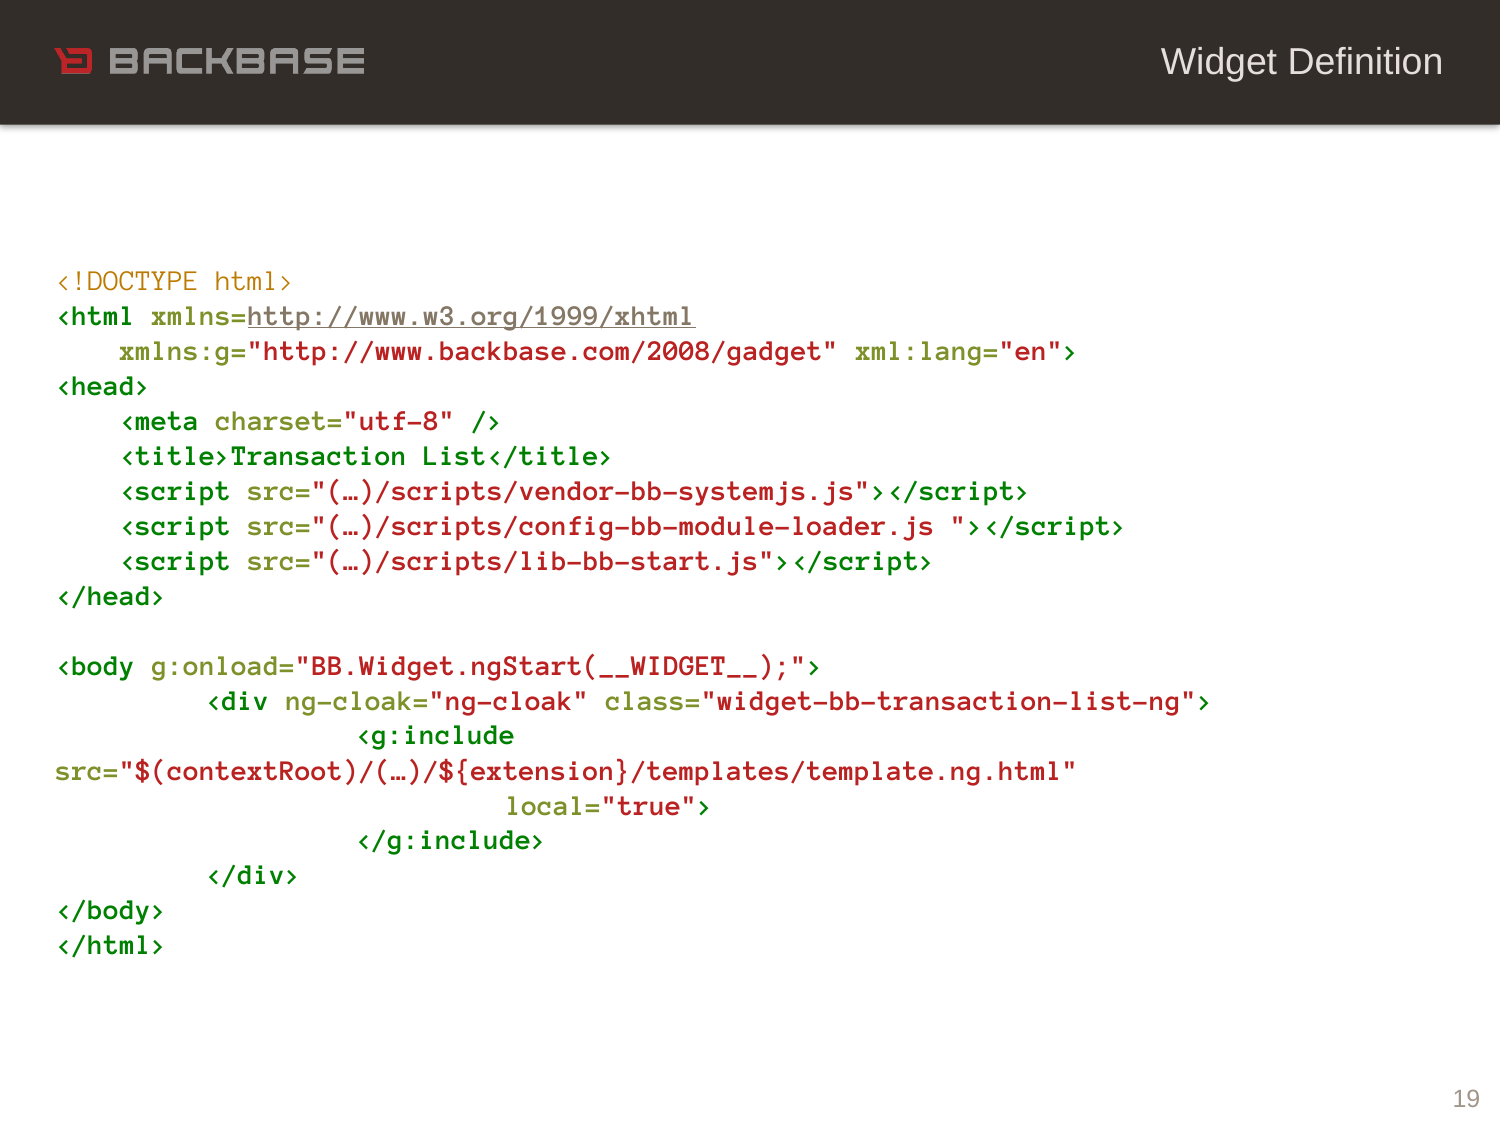

19
Widget Definition
<!DOCTYPE html>
<html xmlns=http://www.w3.org/1999/xhtml
    xmlns:g="http://www.backbase.com/2008/gadget" xml:lang="en">
<head>
    <meta charset="utf-8" />
    <title>Transaction List</title>
    <script src="(…)/scripts/vendor-bb-systemjs.js"></script>
    <script src="(…)/scripts/config-bb-module-loader.js "></script>
    <script src="(…)/scripts/lib-bb-start.js"></script>
</head>

<body g:onload="BB.Widget.ngStart(__WIDGET__);">
	<div ng-cloak="ng-cloak" class="widget-bb-transaction-list-ng">
		<g:include src="$(contextRoot)/(…)/${extension}/templates/template.ng.html"
			local="true">
		</g:include>
	</div>
</body>
</html>